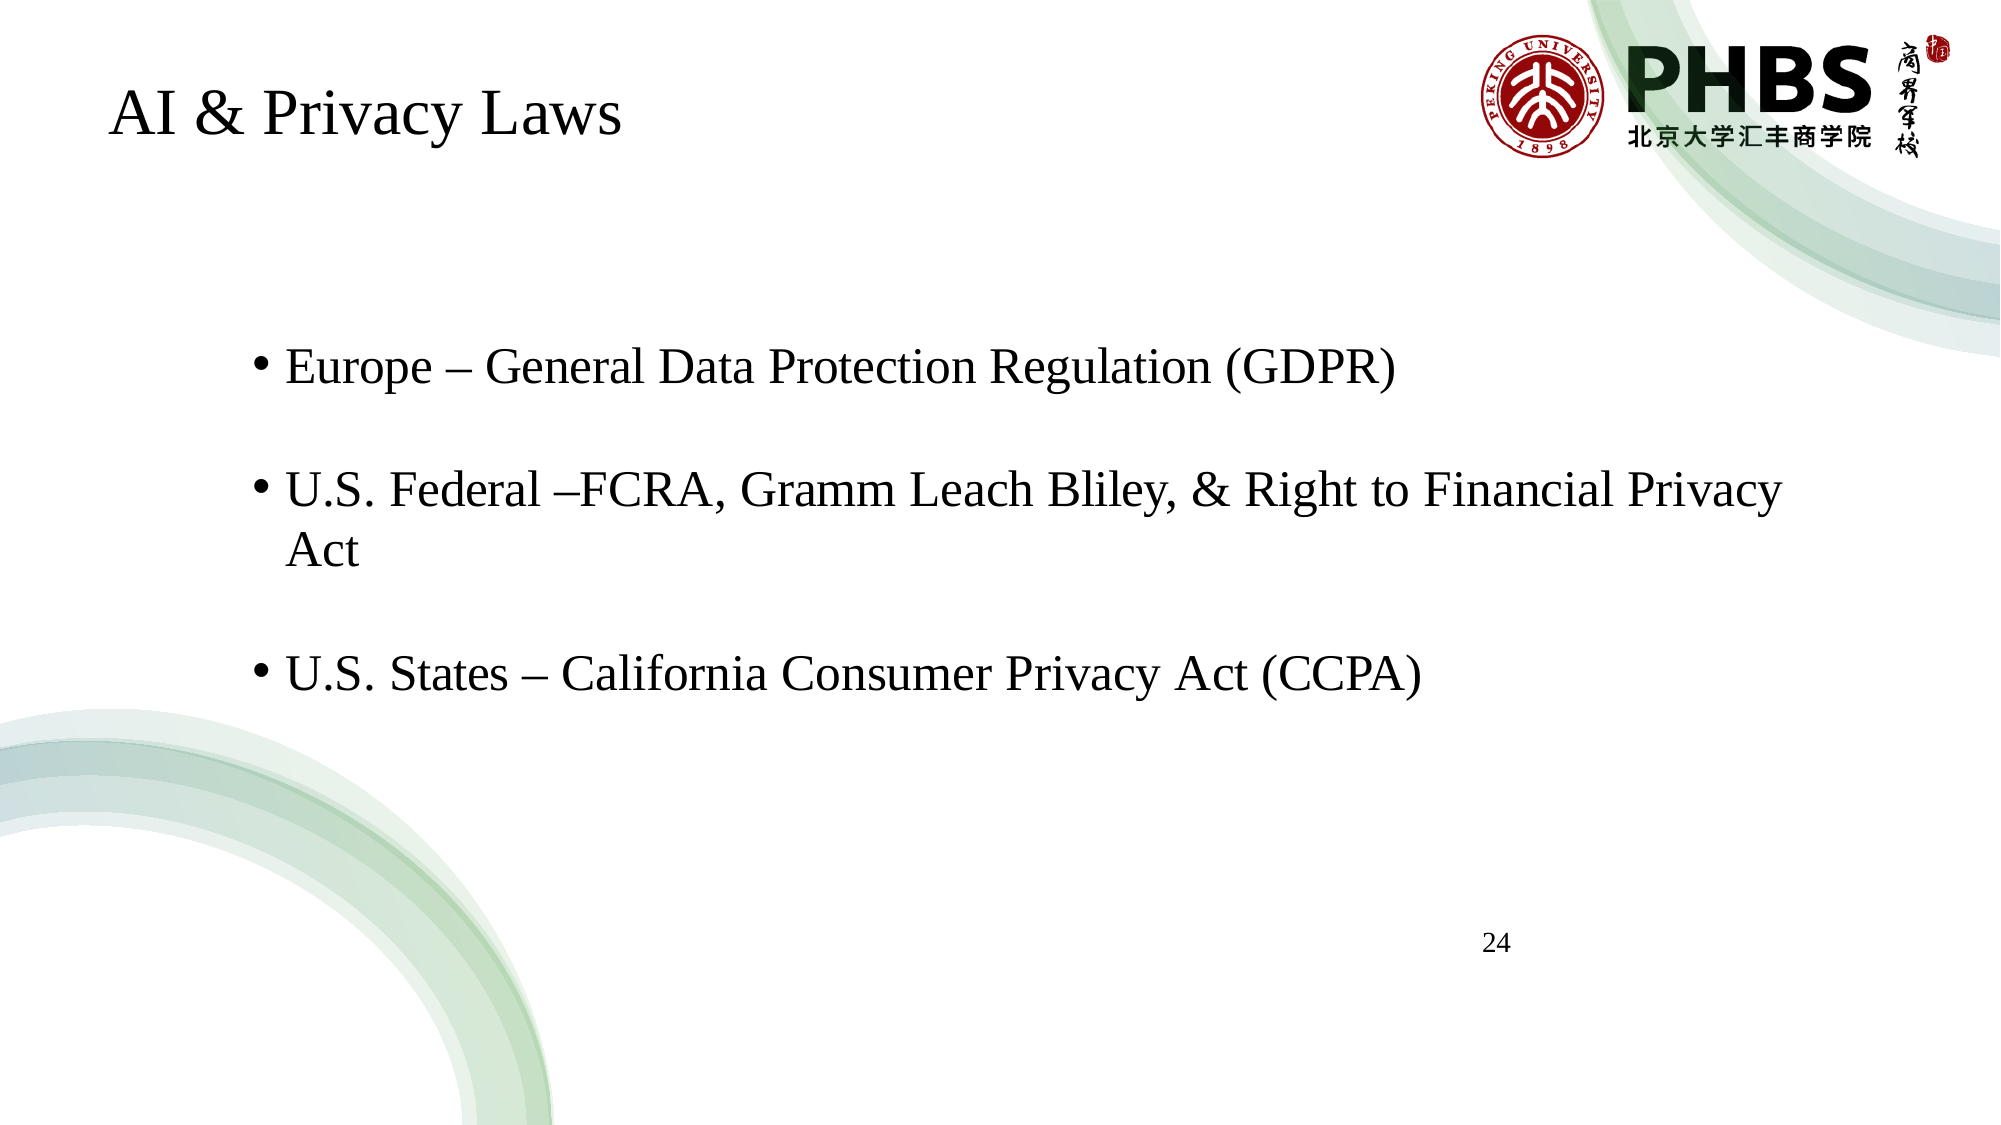

# AI & Privacy Laws
Europe – General Data Protection Regulation (GDPR)

U.S. Federal –FCRA, Gramm Leach Bliley, & Right to Financial Privacy  Act

U.S. States – California Consumer Privacy Act (CCPA)
24